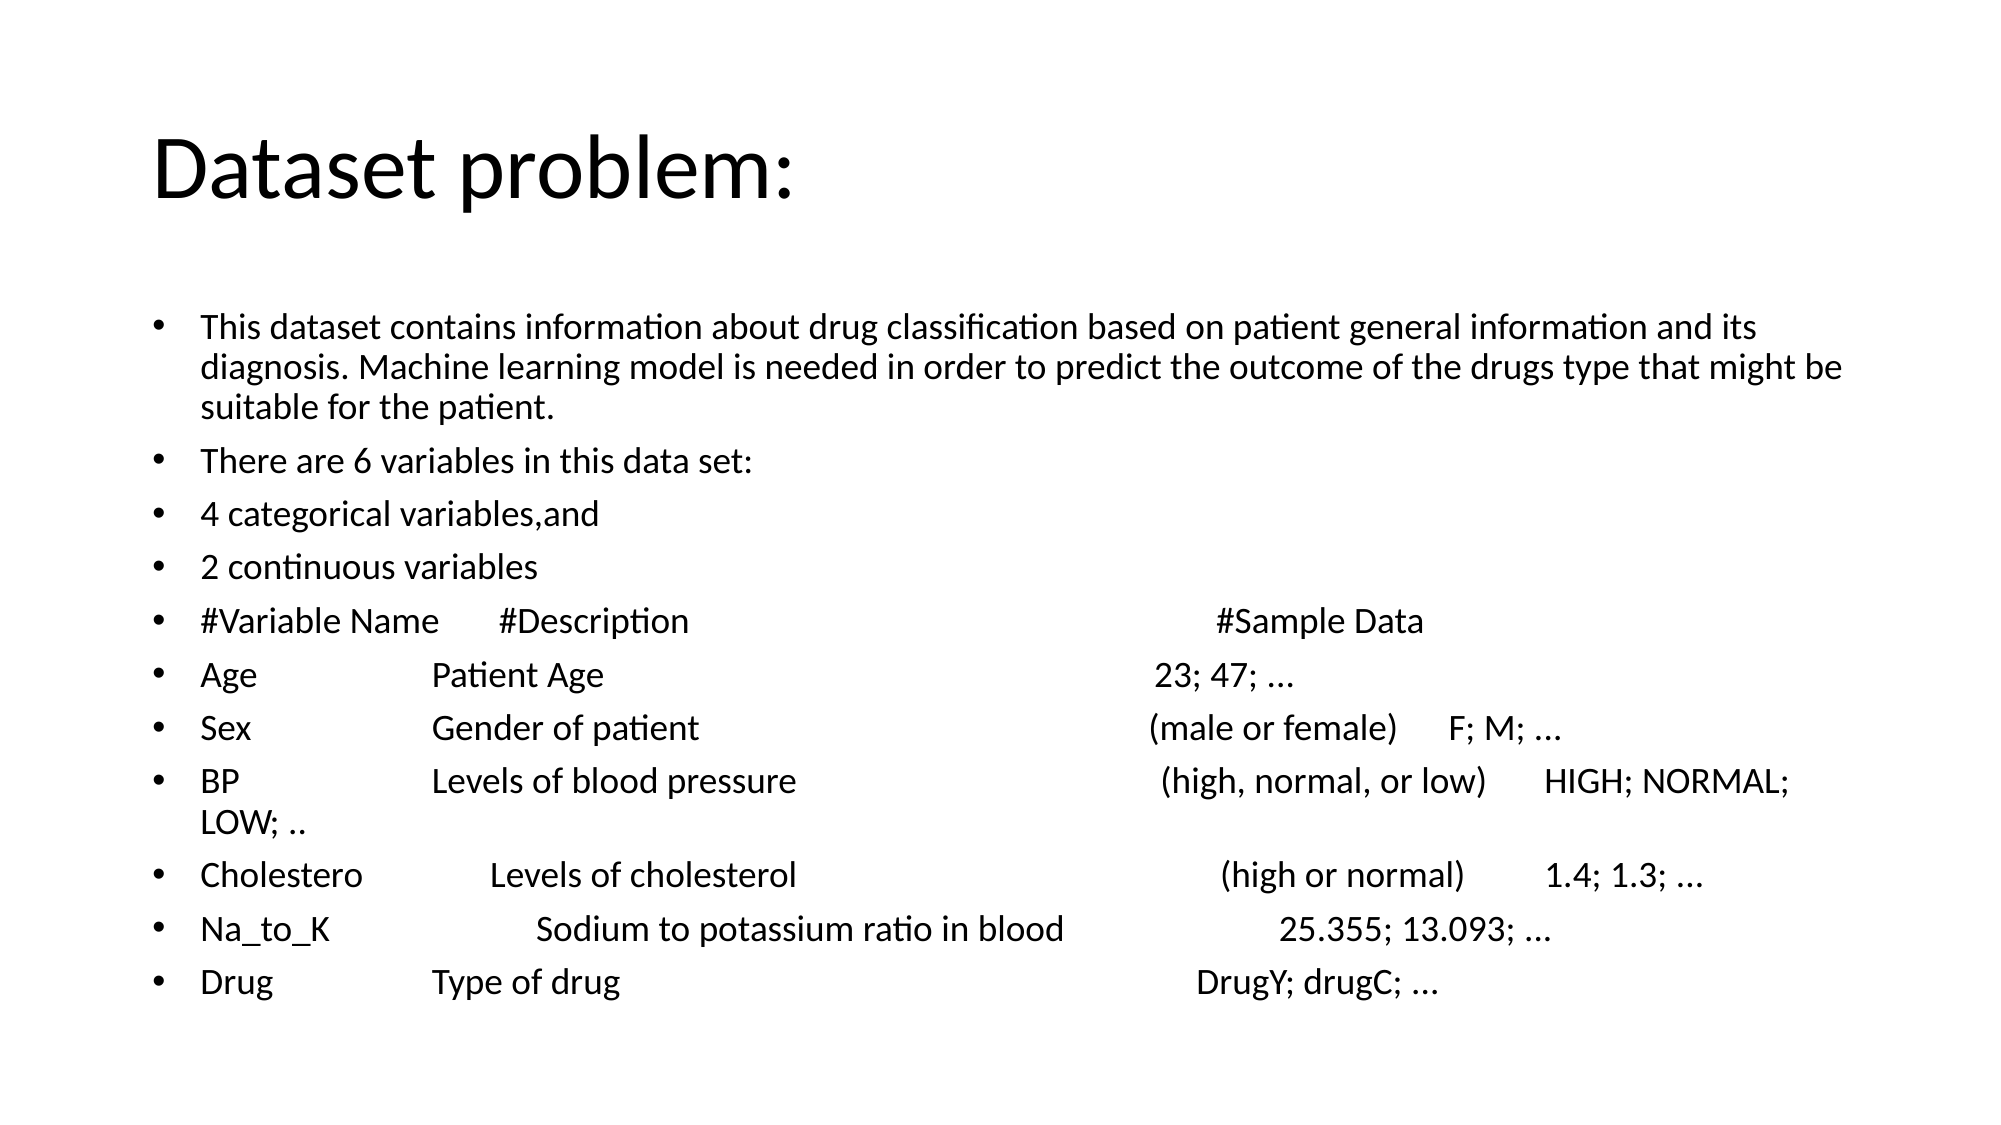

# Dataset problem:
This dataset contains information about drug classification based on patient general information and its diagnosis. Machine learning model is needed in order to predict the outcome of the drugs type that might be suitable for the patient.
There are 6 variables in this data set:
4 categorical variables,and
2 continuous variables
#Variable Name       #Description	                                                    #Sample Data
Age	                Patient Age	                                                        23; 47; ...
Sex	                Gender of patient                                                     (male or female)	F; M; ...
BP	                Levels of blood pressure                                           (high, normal, or low)	HIGH; NORMAL; LOW; ..
Cholestero               Levels of cholesterol                                                  (high or normal)	1.4; 1.3; ...
Na_to_K	                 Sodium to potassium ratio in blood	              25.355; 13.093; ...
Drug	                Type of drug	                                                             DrugY; drugC; ...